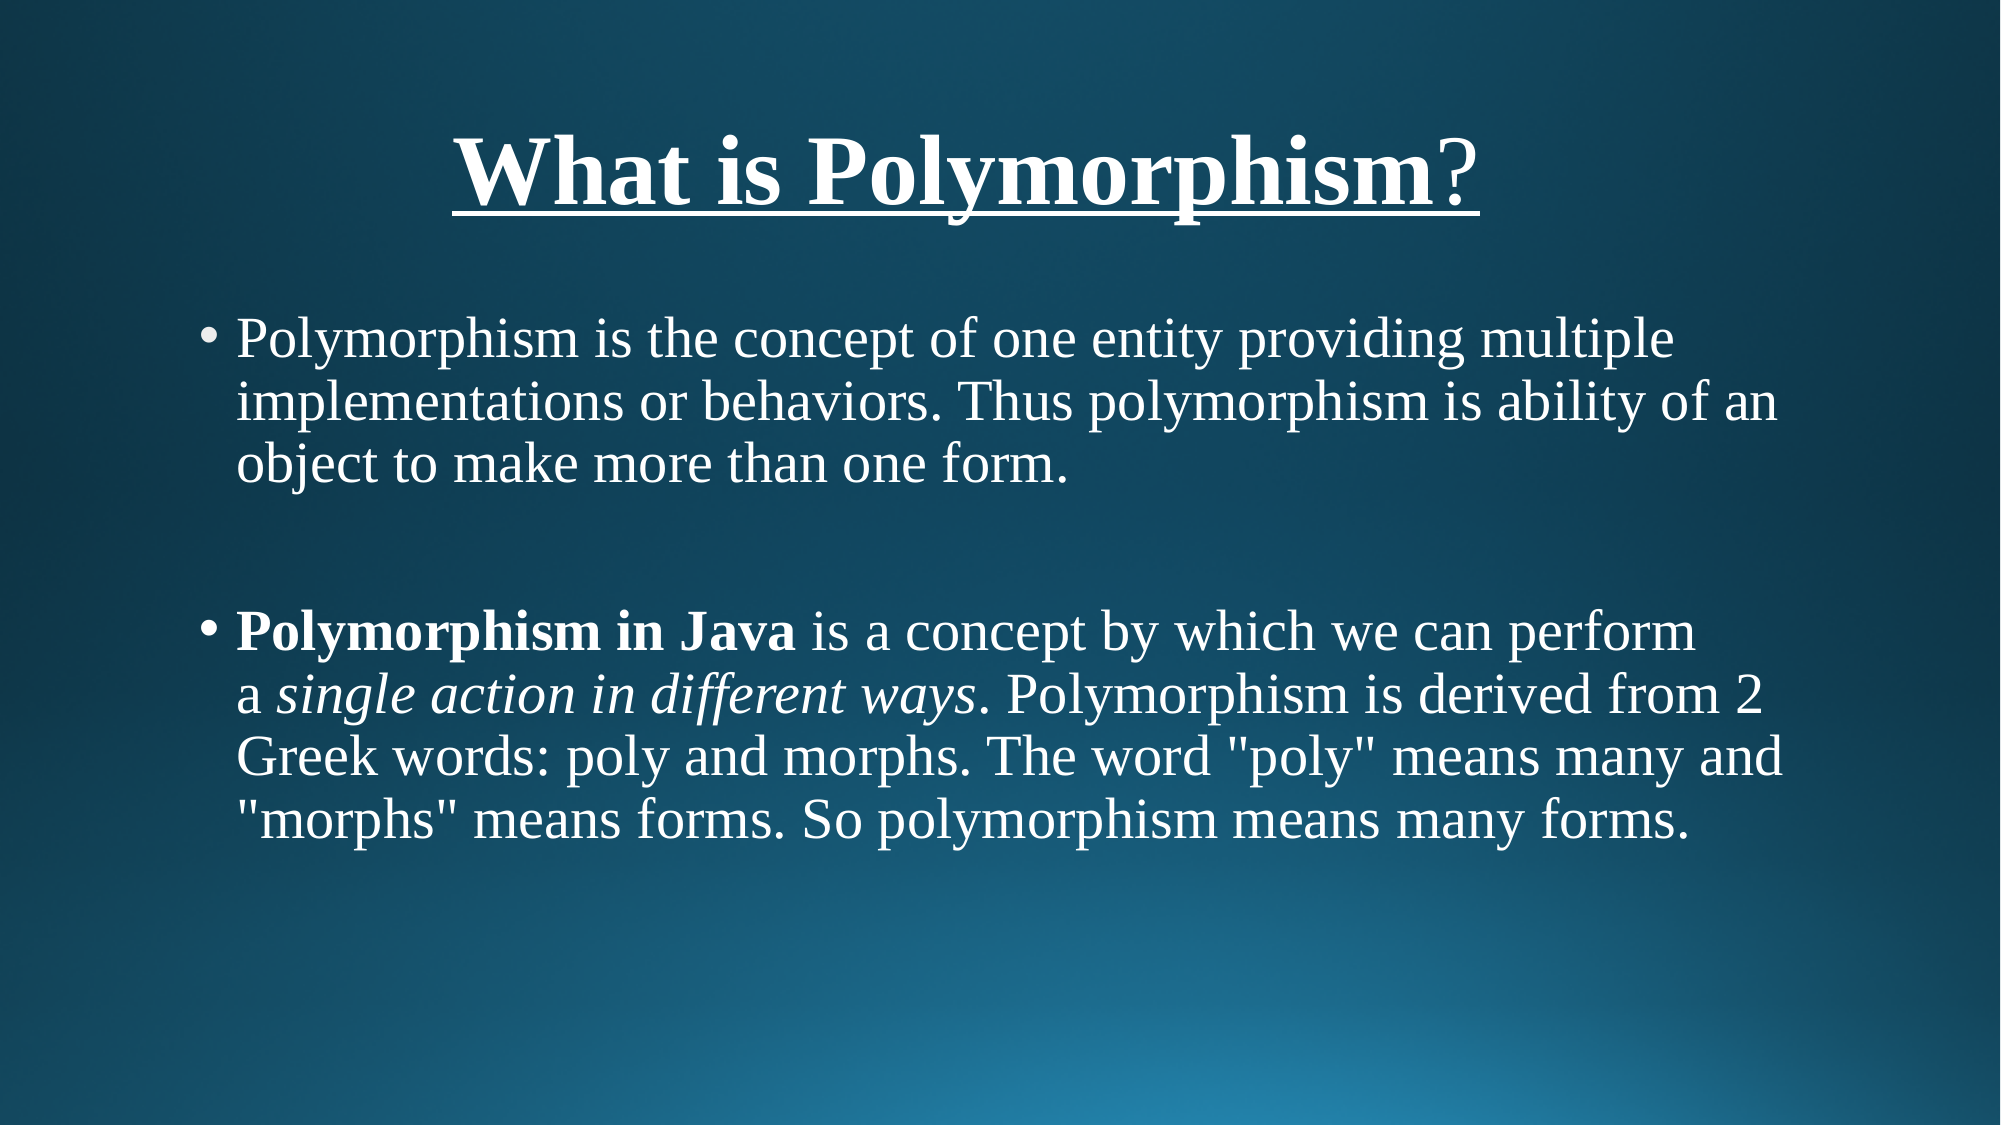

# What is Polymorphism?
Polymorphism is the concept of one entity providing multiple  implementations or behaviors. Thus polymorphism is ability of an object to make more than one form.

Polymorphism in Java is a concept by which we can perform a single action in different ways. Polymorphism is derived from 2 Greek words: poly and morphs. The word "poly" means many and "morphs" means forms. So polymorphism means many forms.